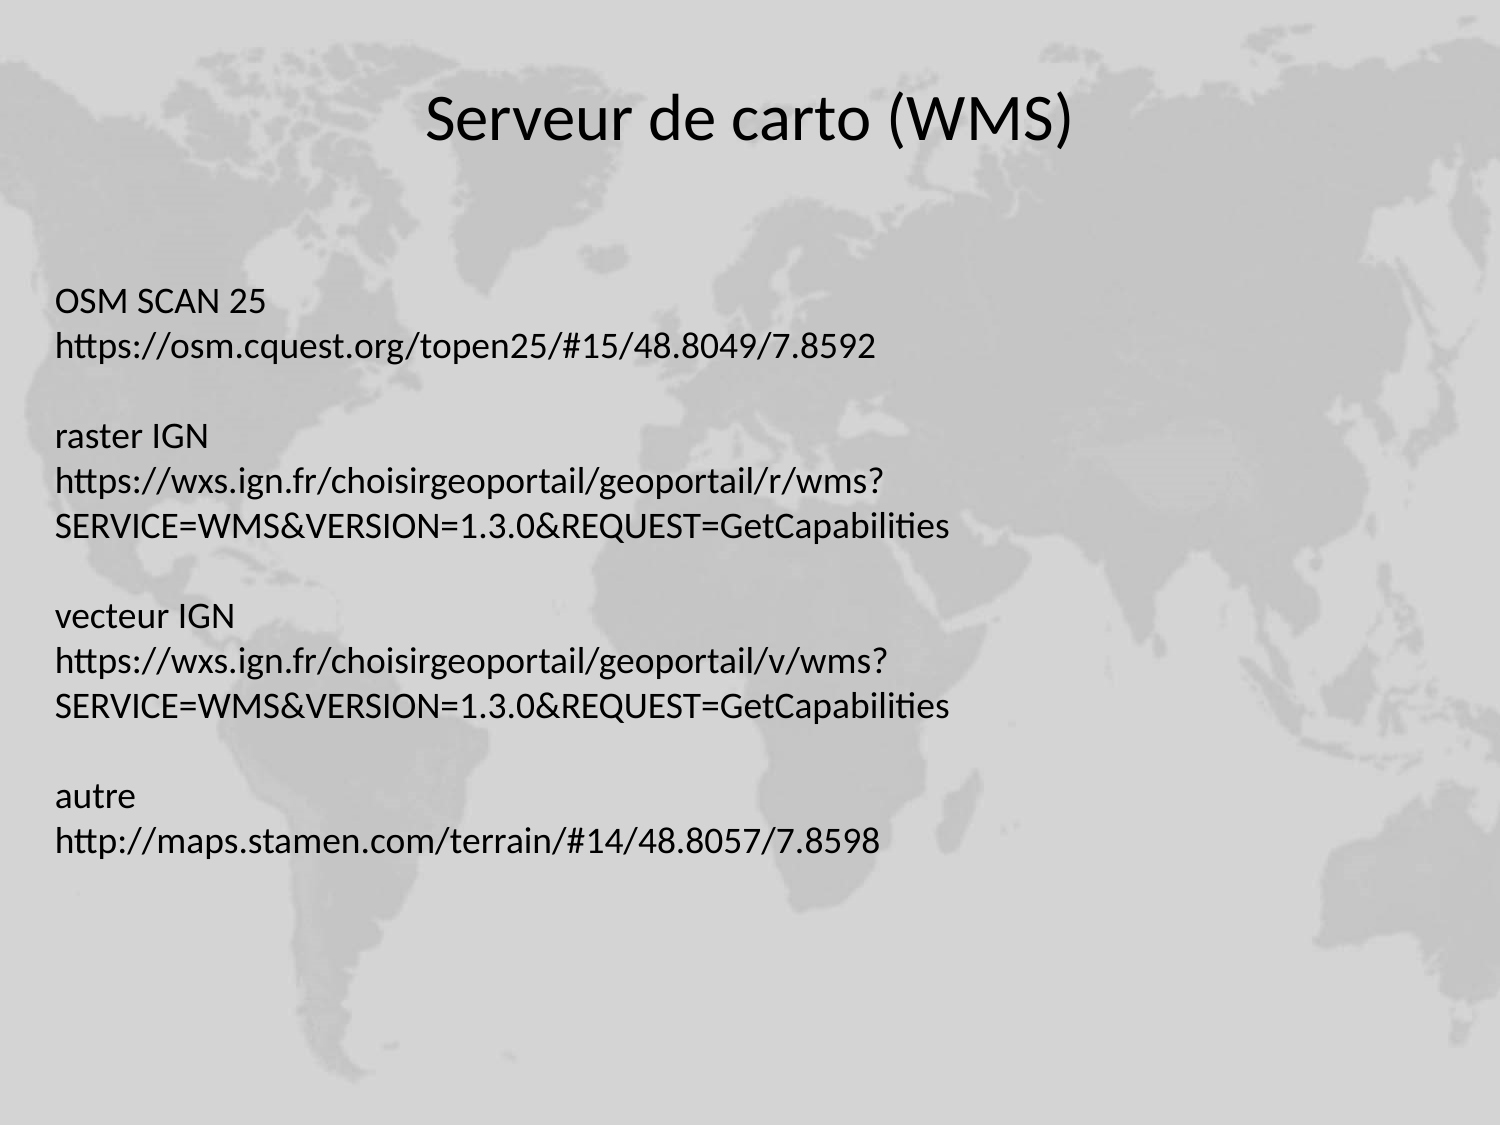

Serveur de carto (WMS)

OSM SCAN 25
https://osm.cquest.org/topen25/#15/48.8049/7.8592

raster IGN
https://wxs.ign.fr/choisirgeoportail/geoportail/r/wms?SERVICE=WMS&VERSION=1.3.0&REQUEST=GetCapabilities

vecteur IGN
https://wxs.ign.fr/choisirgeoportail/geoportail/v/wms?SERVICE=WMS&VERSION=1.3.0&REQUEST=GetCapabilities

autre
http://maps.stamen.com/terrain/#14/48.8057/7.8598